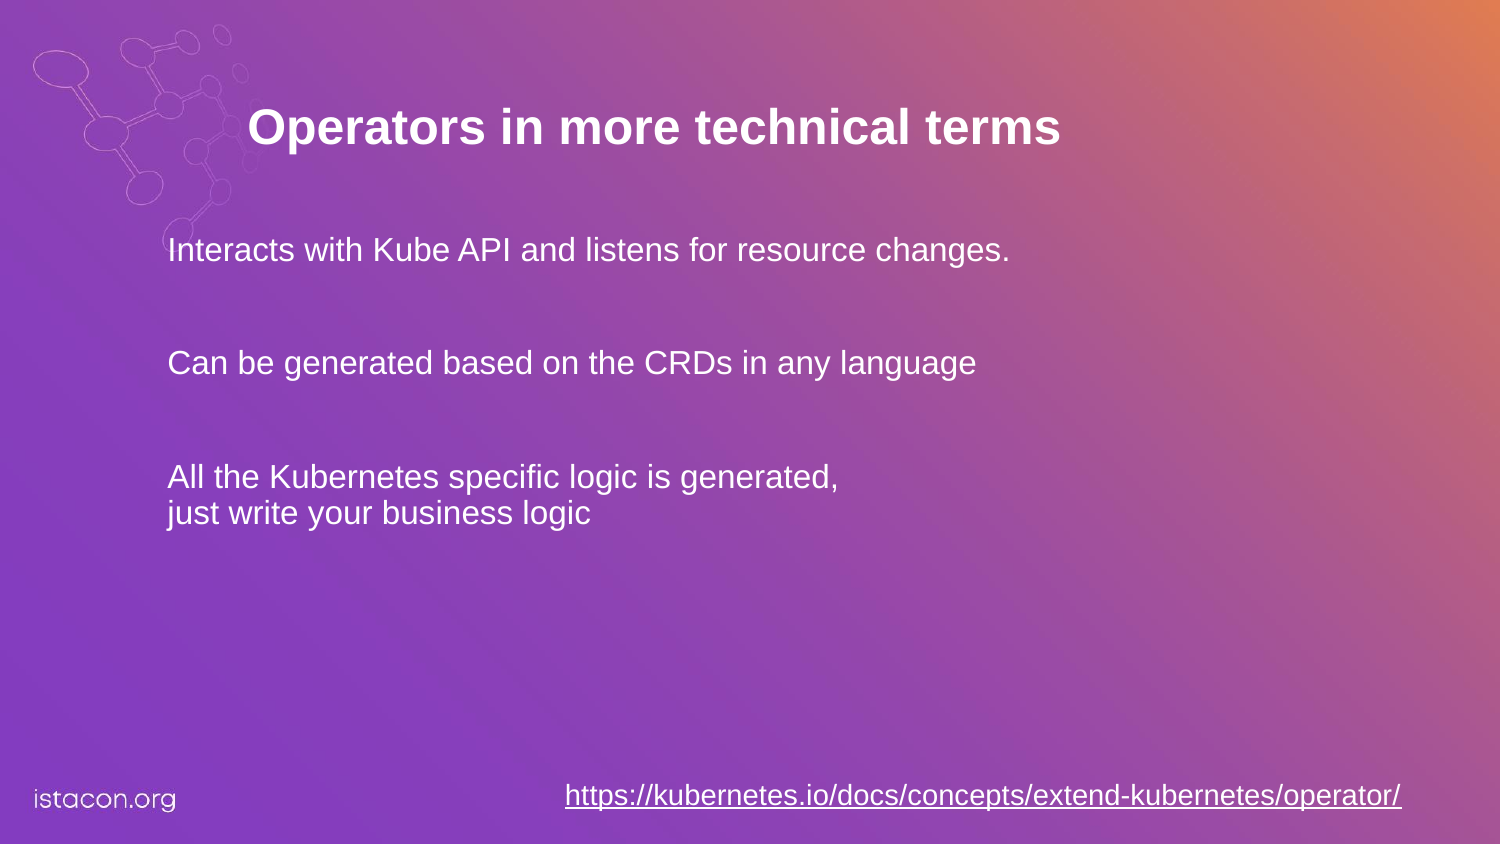

# Operators in more technical terms
Interacts with Kube API and listens for resource changes.

Can be generated based on the CRDs in any language

All the Kubernetes specific logic is generated,
just write your business logic
https://kubernetes.io/docs/concepts/extend-kubernetes/operator/